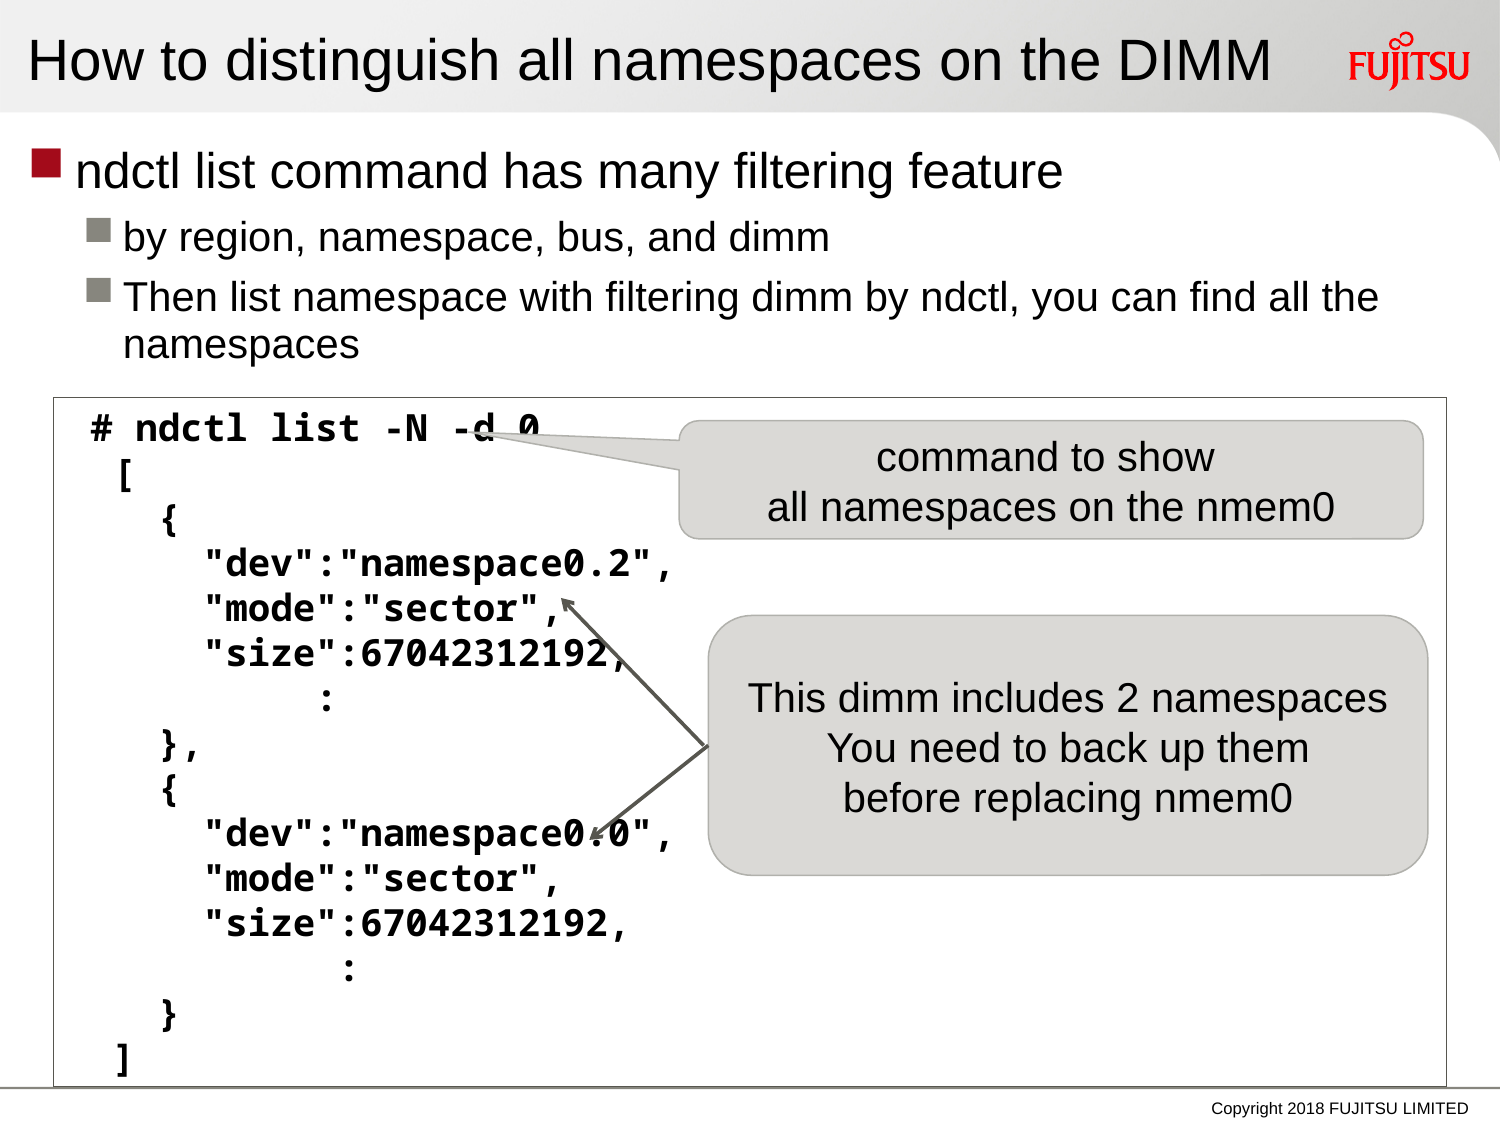

# How to distinguish all namespaces on the DIMM
ndctl list command has many filtering feature
by region, namespace, bus, and dimm
Then list namespace with filtering dimm by ndctl, you can find all the namespaces

 # ndctl list -N -d 0
  [
    {
      "dev":"namespace0.2",
      "mode":"sector",
      "size":67042312192,
           :
    },
    {
      "dev":"namespace0.0",
      "mode":"sector",
      "size":67042312192,
            :
    }
  ]
command to show
all namespaces on the nmem0
This dimm includes 2 namespaces
You need to back up them
before replacing nmem0
Copyright 2018 FUJITSU LIMITED